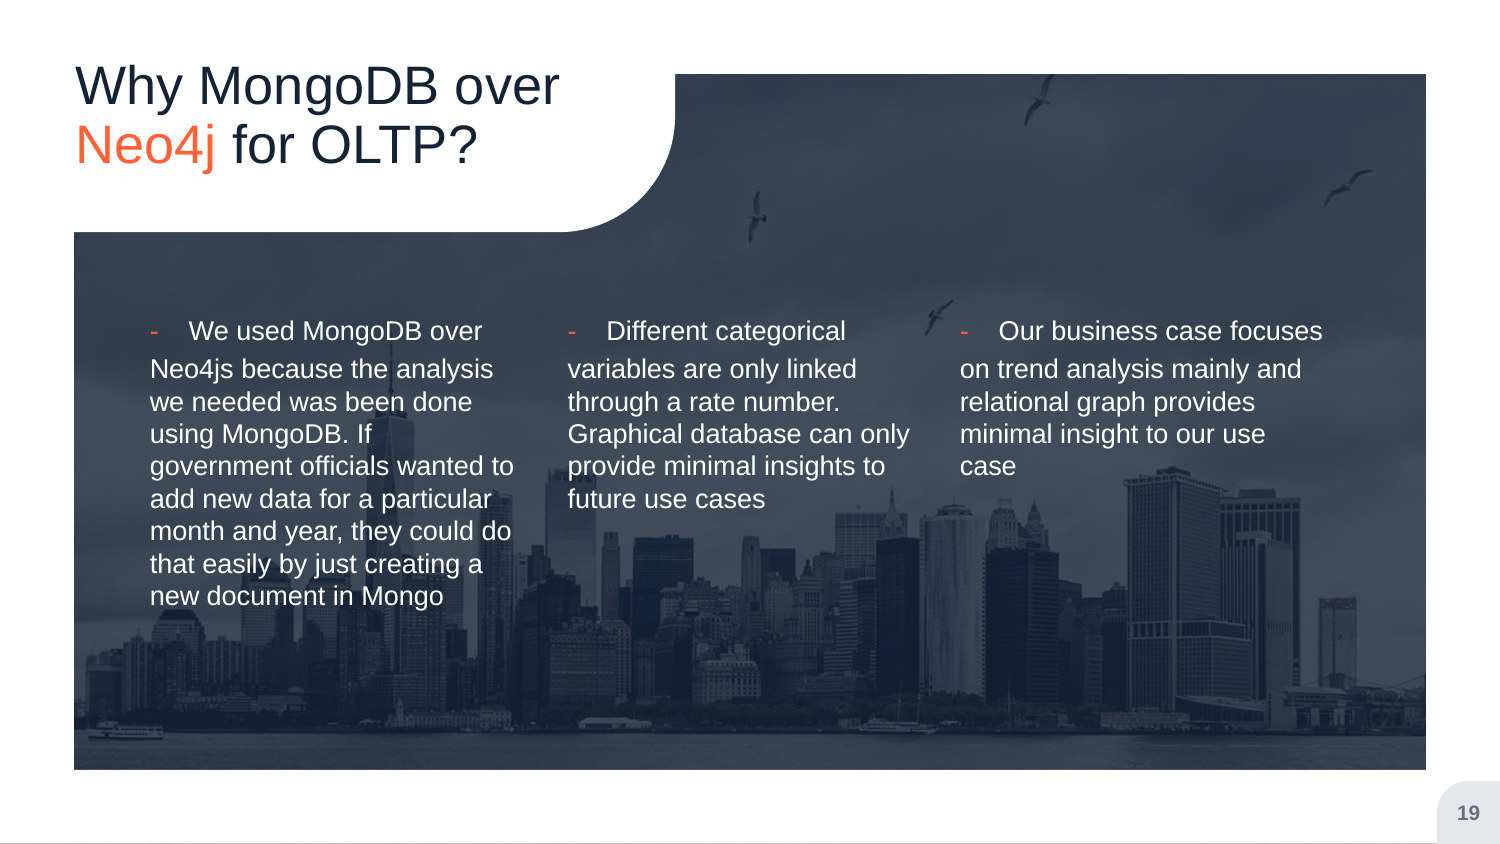

# Why MongoDB over Neo4j for OLTP?
-  We used MongoDB over Neo4js because the analysis we needed was been done using MongoDB. If government officials wanted to add new data for a particular month and year, they could do that easily by just creating a new document in Mongo
-  Different categorical variables are only linked through a rate number. Graphical database can only provide minimal insights to future use cases
-  Our business case focuses on trend analysis mainly and relational graph provides minimal insight to our use case
19